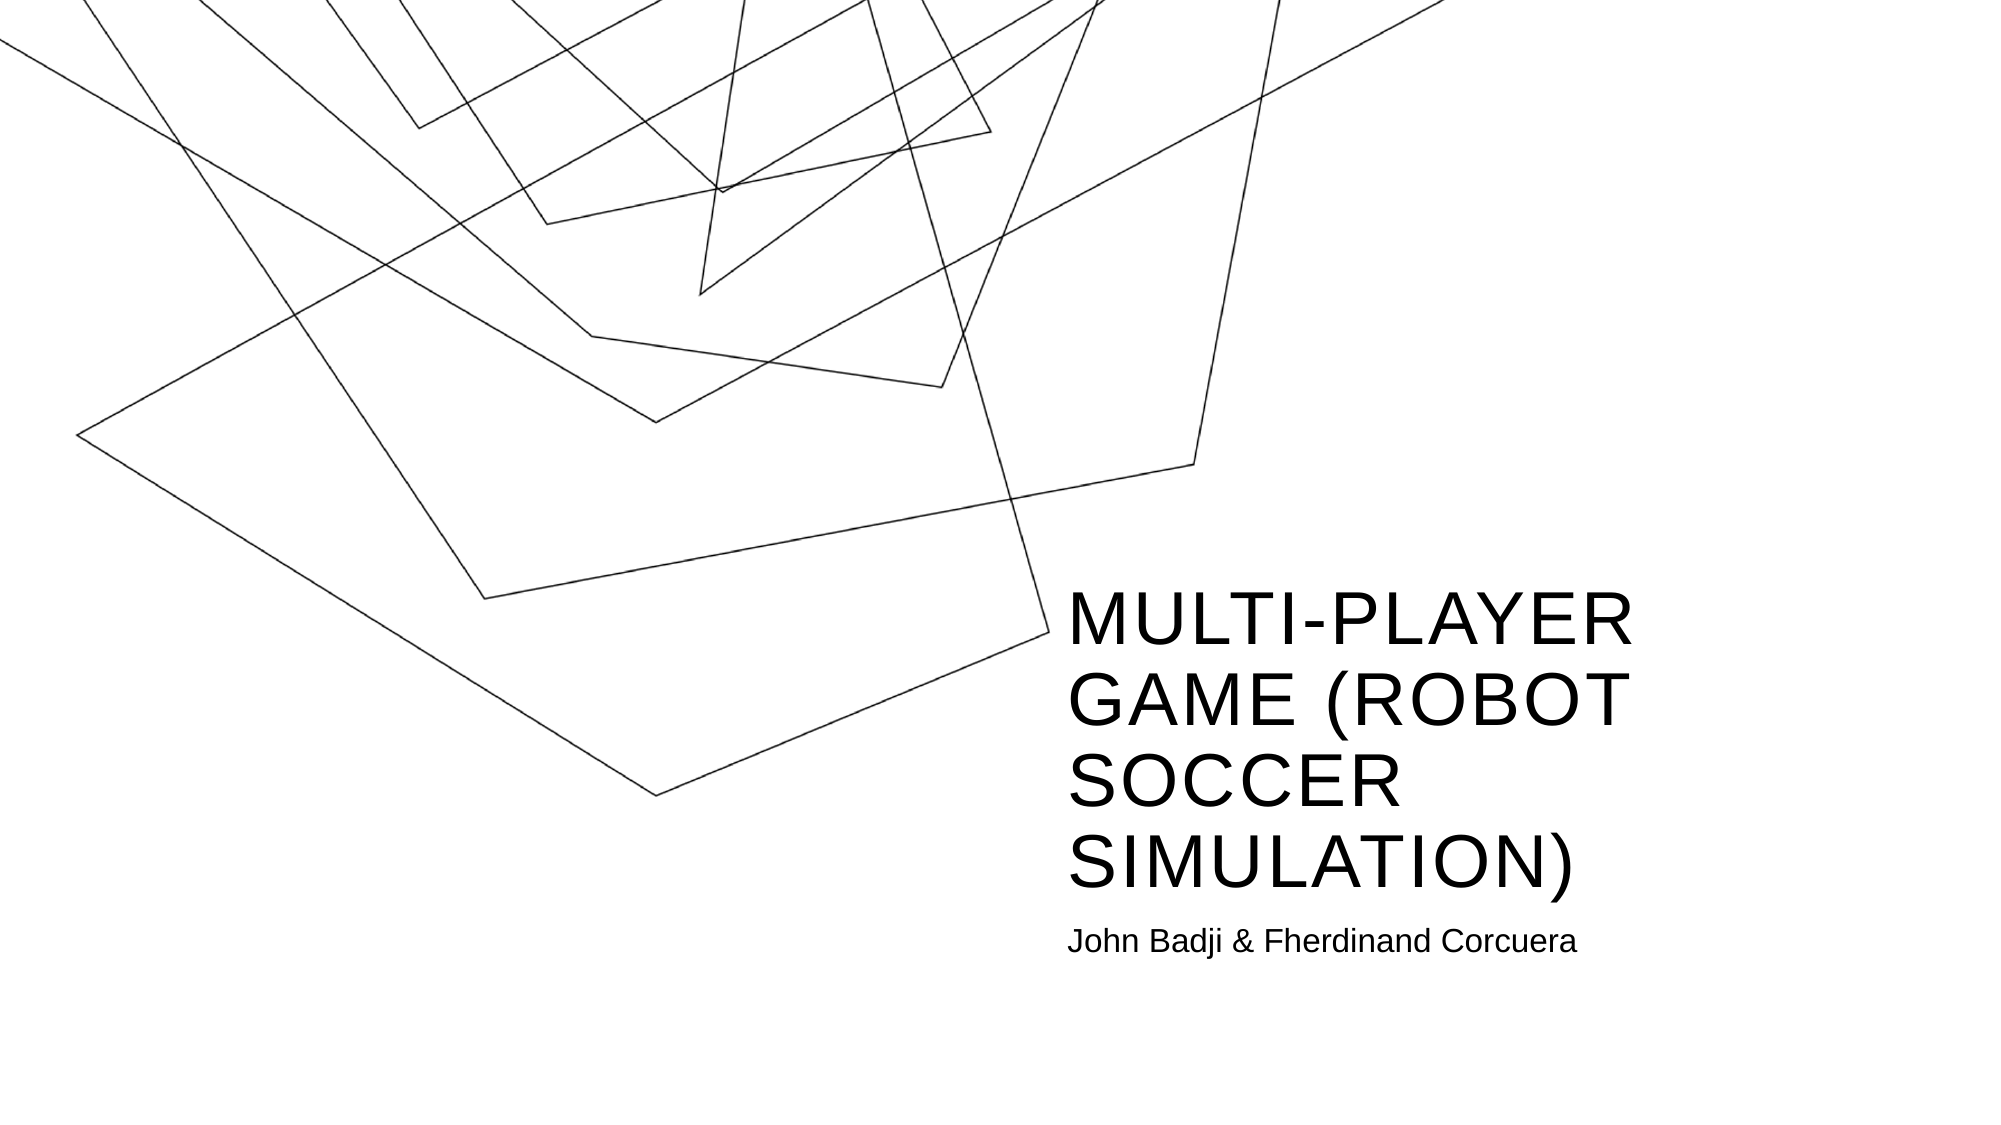

# Multi-player Game (Robot Soccer Simulation)
John Badji & Fherdinand Corcuera